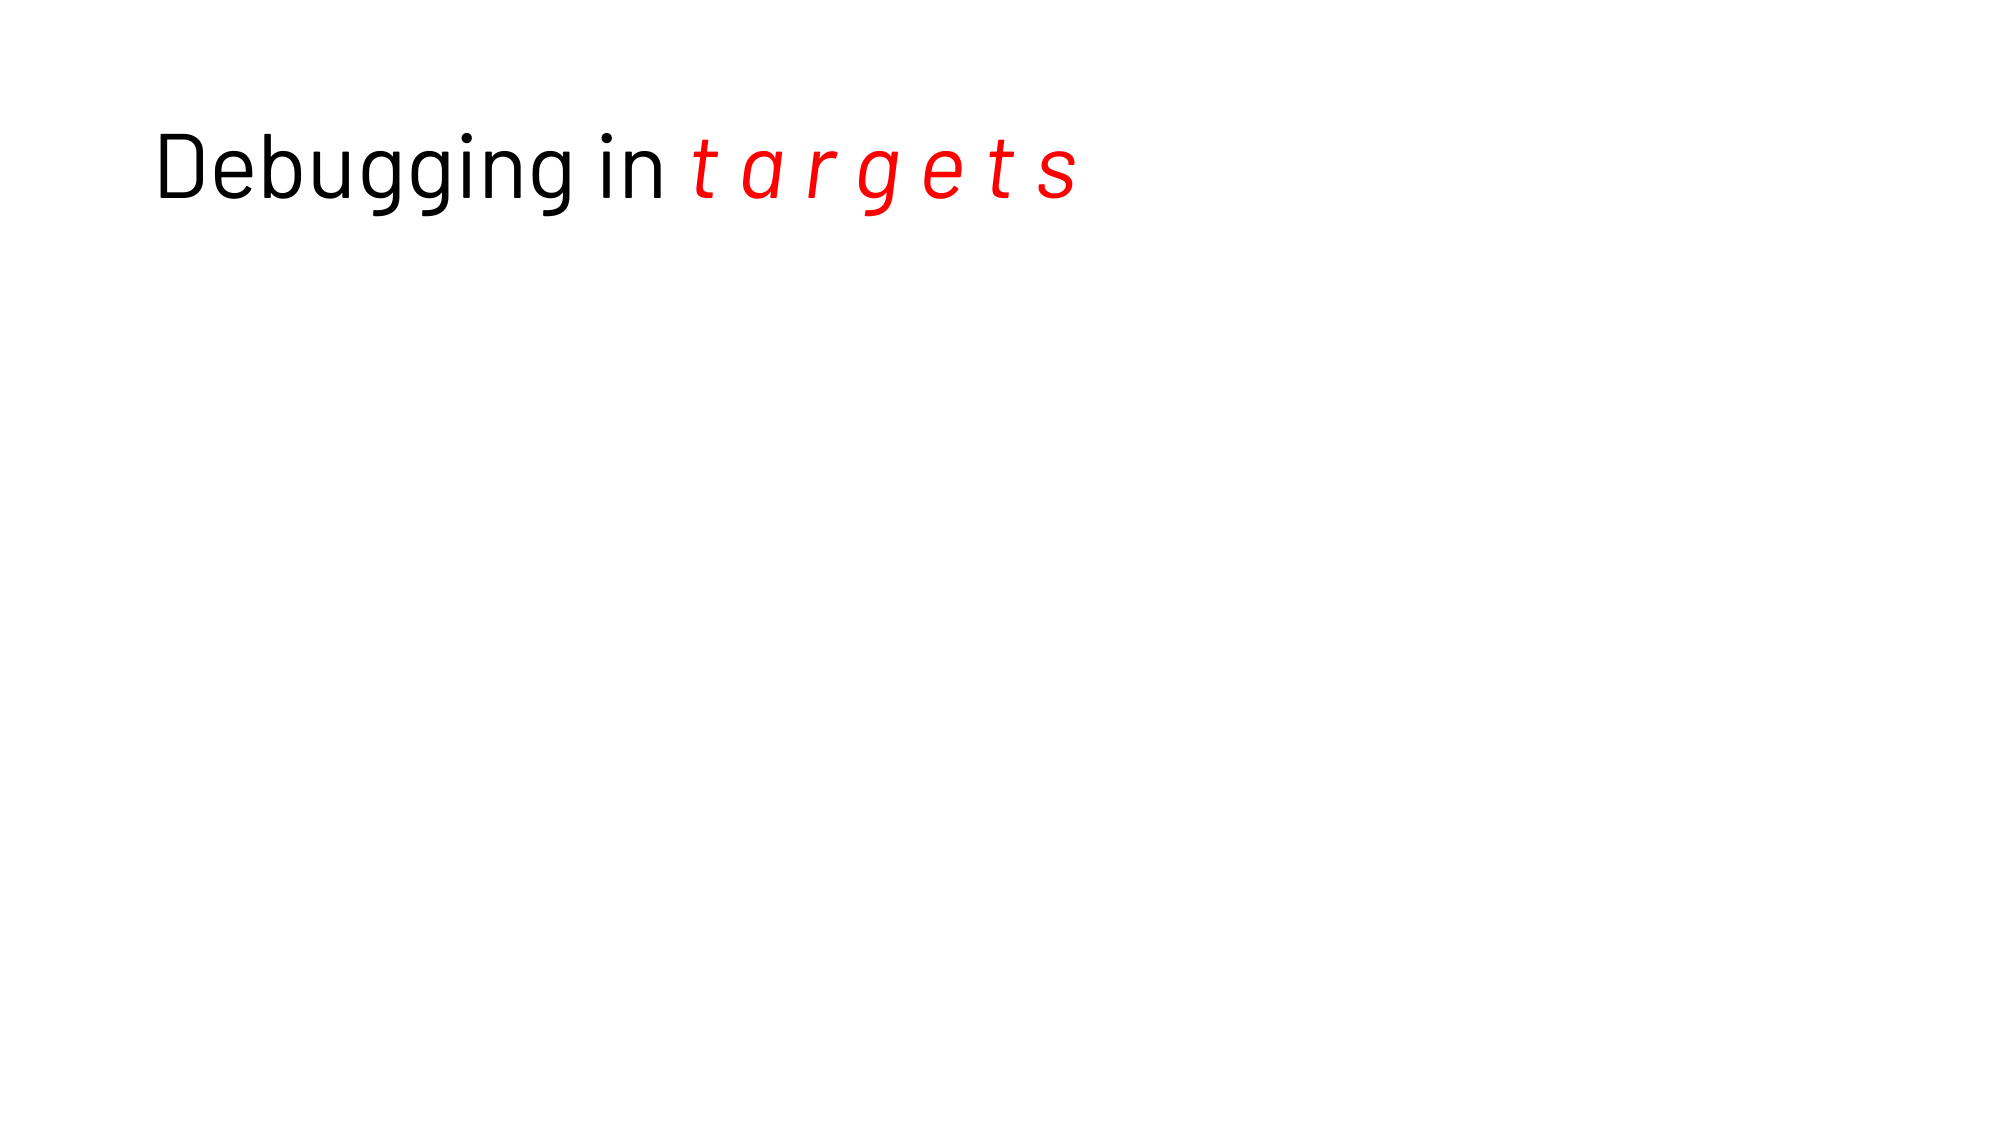

# Debugging in t a r g e t s